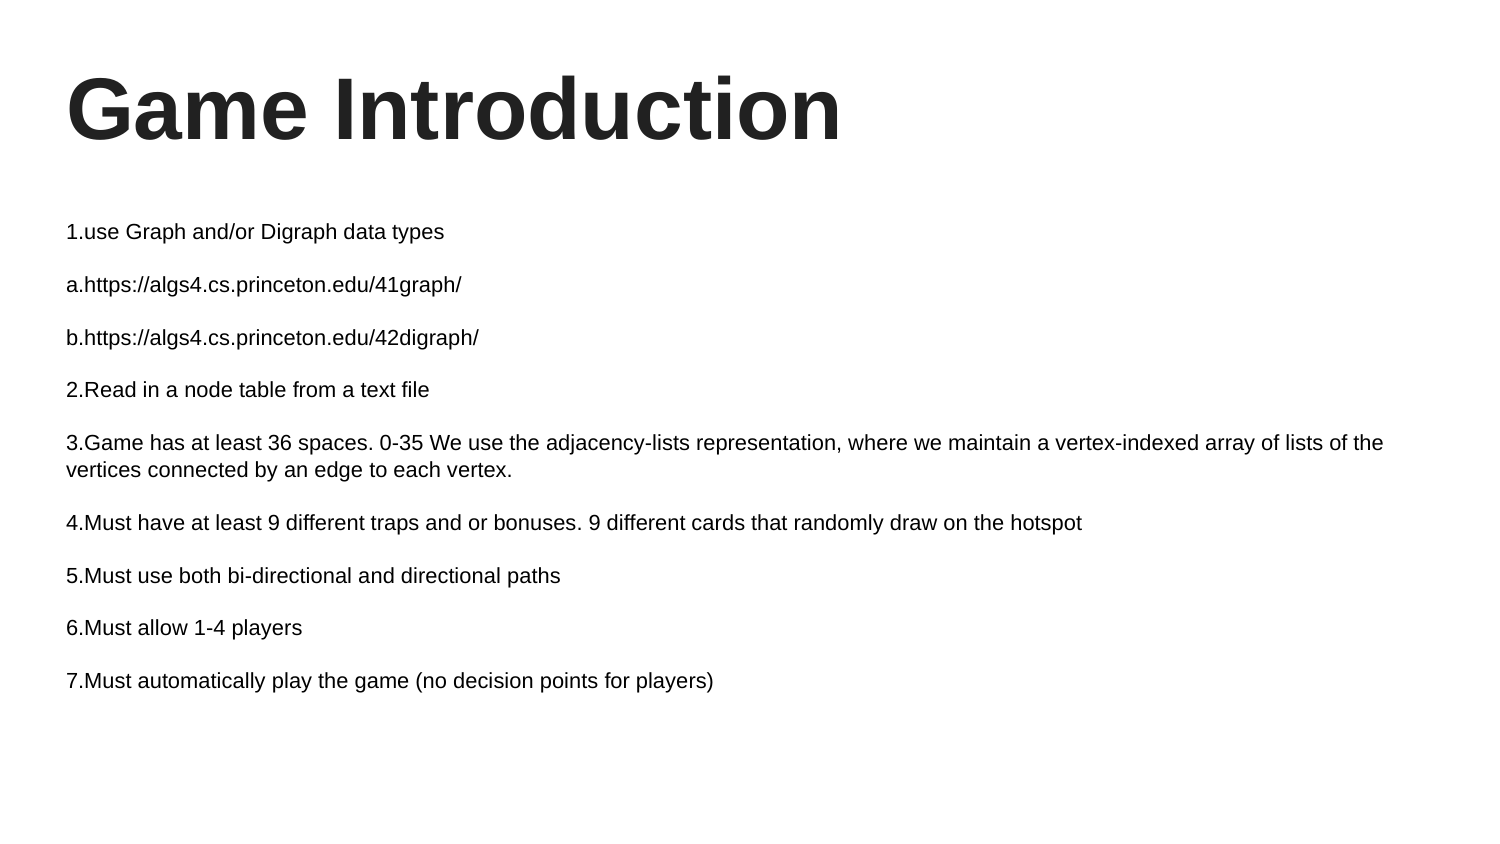

# Game Introduction
1.use Graph and/or Digraph data types
a.https://algs4.cs.princeton.edu/41graph/
b.https://algs4.cs.princeton.edu/42digraph/
2.Read in a node table from a text file
3.Game has at least 36 spaces. 0-35 We use the adjacency-lists representation, where we maintain a vertex-indexed array of lists of the vertices connected by an edge to each vertex.
4.Must have at least 9 different traps and or bonuses. 9 different cards that randomly draw on the hotspot
5.Must use both bi-directional and directional paths
6.Must allow 1-4 players
7.Must automatically play the game (no decision points for players)